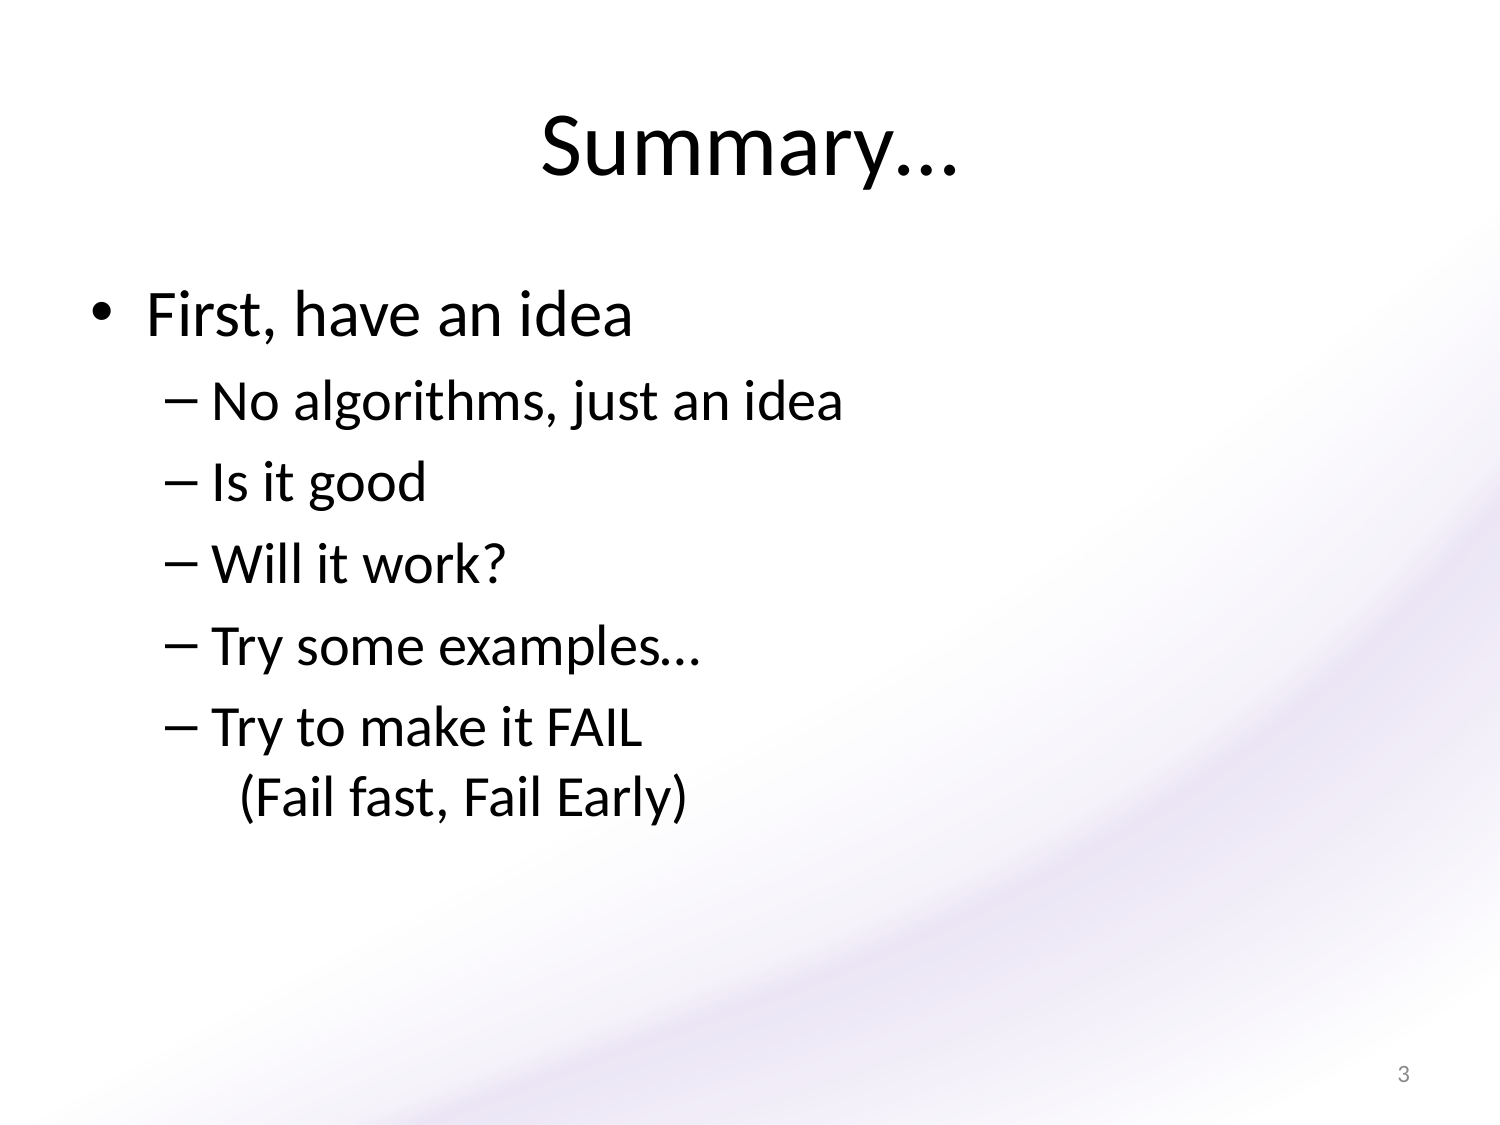

# Summary…
First, have an idea
No algorithms, just an idea
Is it good
Will it work?
Try some examples…
Try to make it FAIL
  (Fail fast, Fail Early)
3